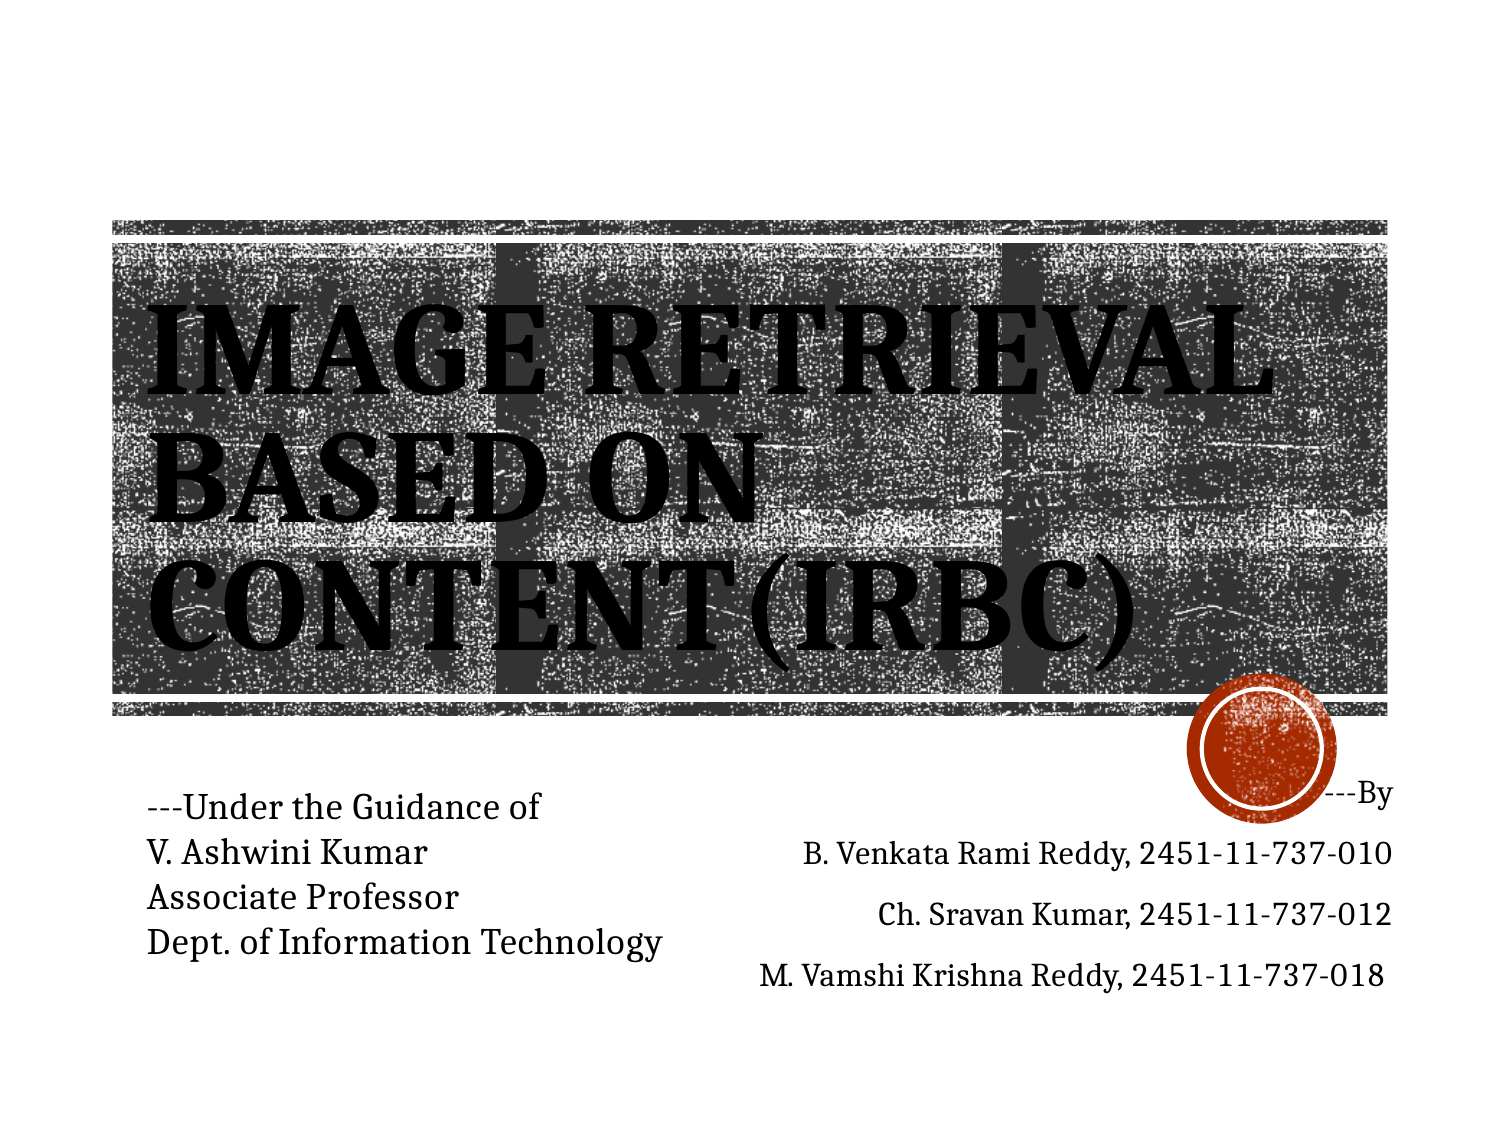

# IMAGE RETRIEVAL BASED ON CONTENT(IRBC)
---By
B. Venkata Rami Reddy, 2451-11-737-010
Ch. Sravan Kumar, 2451-11-737-012
M. Vamshi Krishna Reddy, 2451-11-737-018

---Under the Guidance of
V. Ashwini Kumar
Associate Professor
Dept. of Information Technology